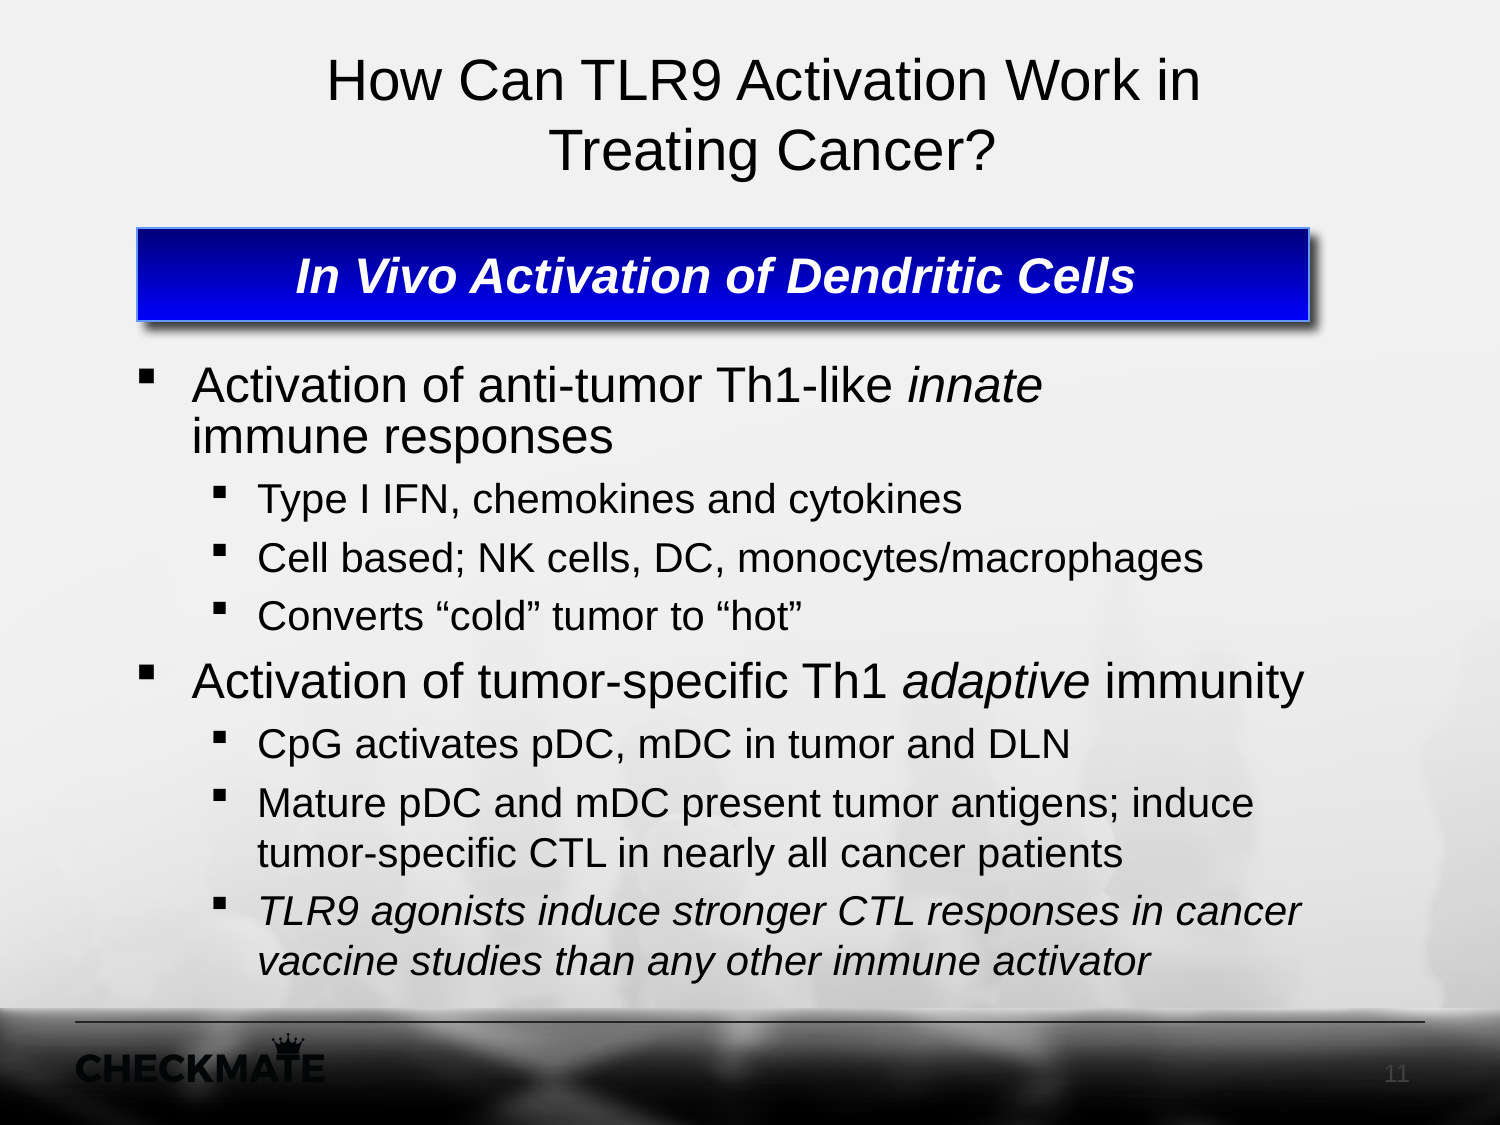

# How Can TLR9 Activation Work in Treating Cancer?
In Vivo Activation of Dendritic Cells
Activation of anti-tumor Th1-like innate
immune responses
Type I IFN, chemokines and cytokines
Cell based; NK cells, DC, monocytes/macrophages
Converts “cold” tumor to “hot”
Activation of tumor-specific Th1 adaptive immunity
CpG activates pDC, mDC in tumor and DLN
Mature pDC and mDC present tumor antigens; induce tumor-specific CTL in nearly all cancer patients
TLR9 agonists induce stronger CTL responses in cancer vaccine studies than any other immune activator
11